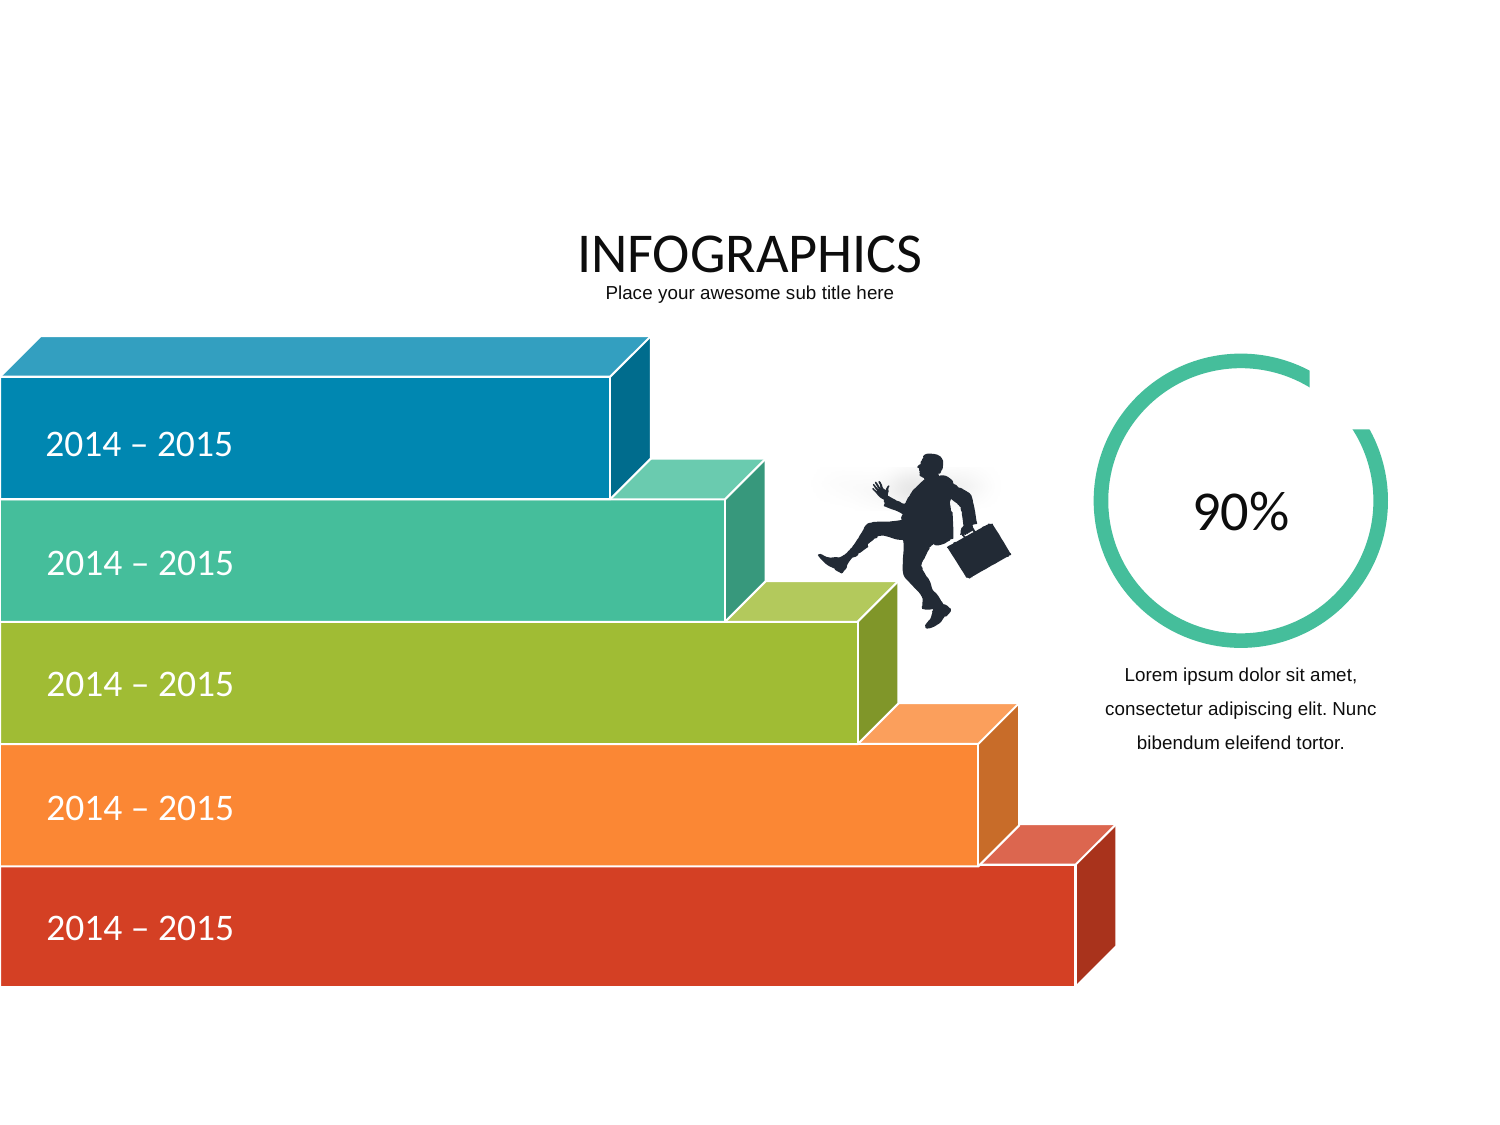

INFOGRAPHICS
Place your awesome sub title here

2014 – 2015

2014 – 2015

2014 – 2015

2014 – 2015

2014 – 2015

90%
Lorem ipsum dolor sit amet, consectetur adipiscing elit. Nunc bibendum eleifend tortor.